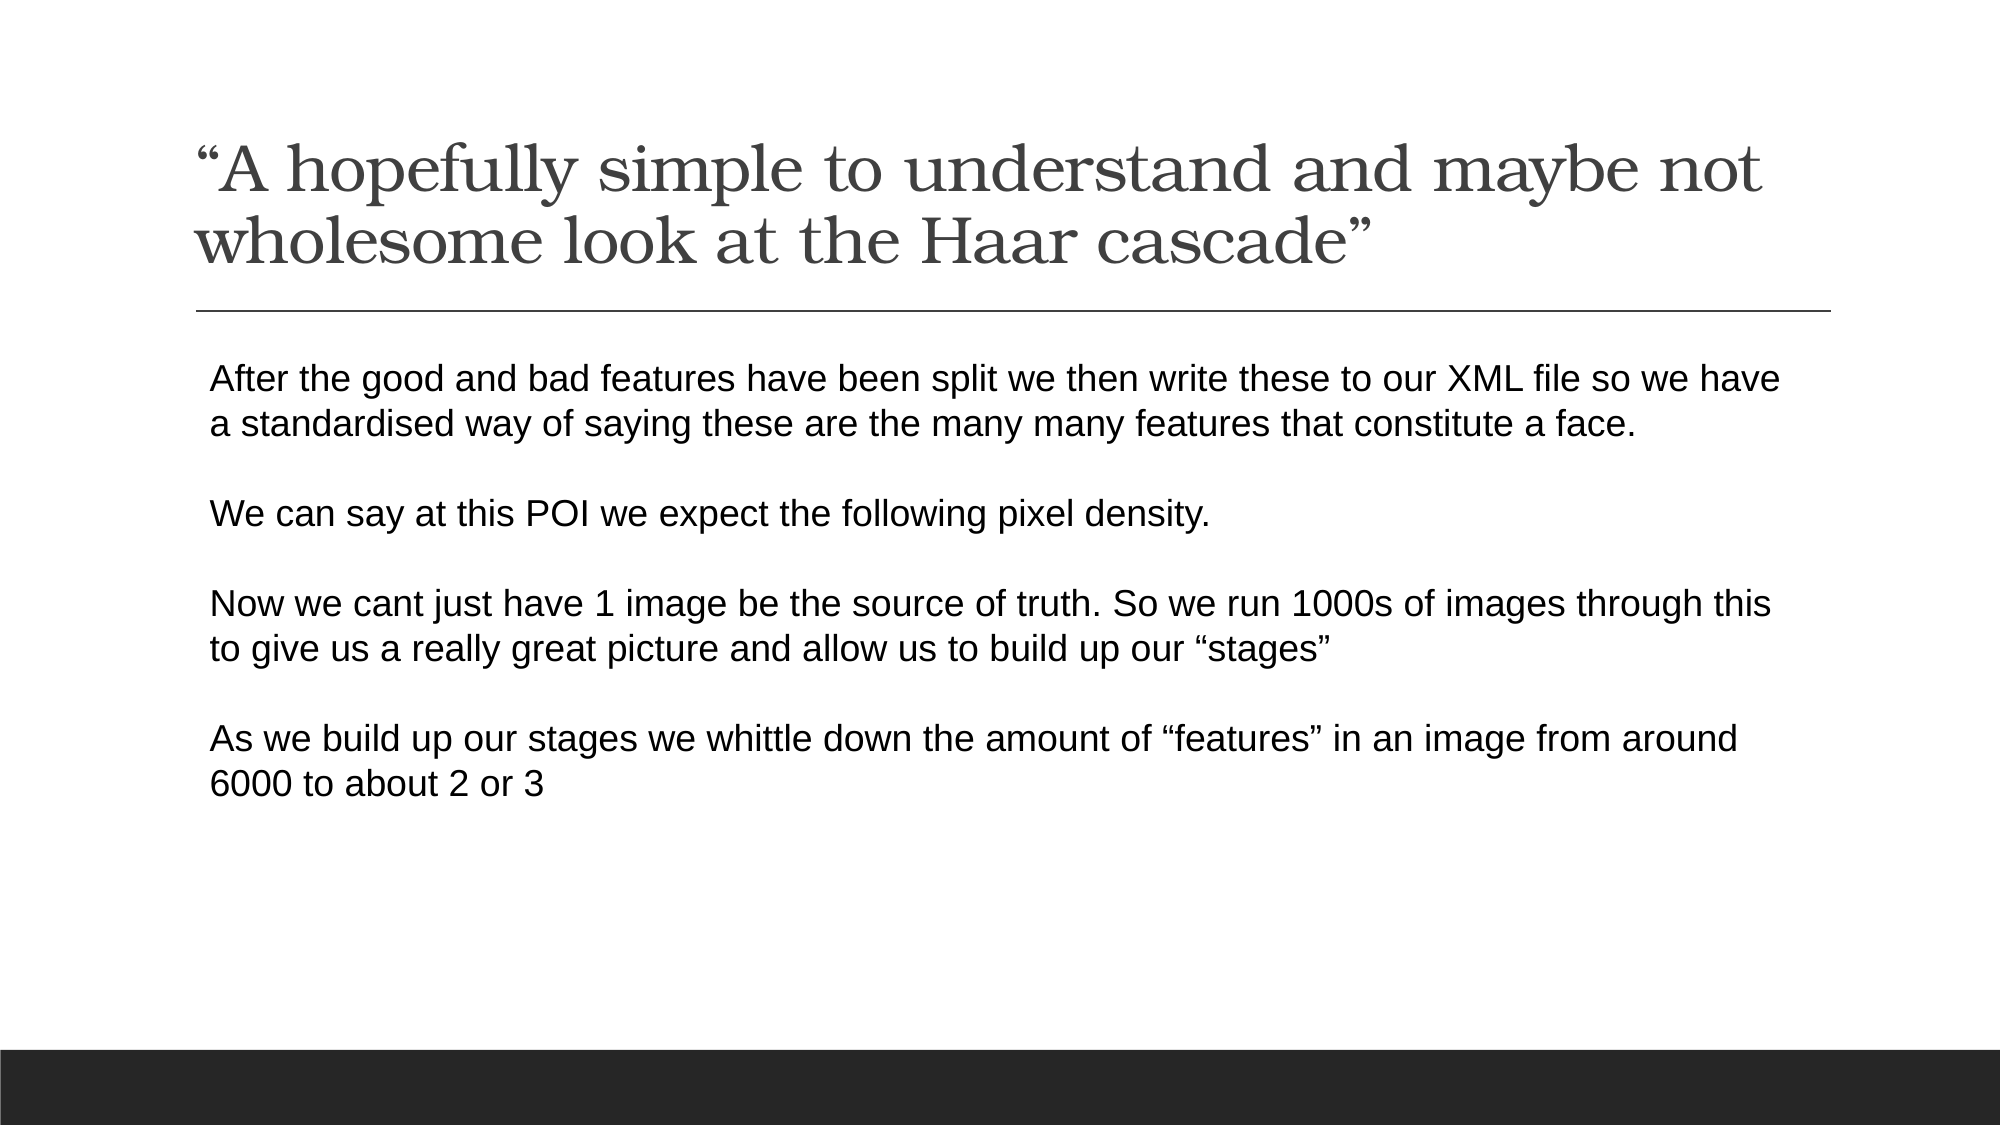

# “A hopefully simple to understand and maybe not wholesome look at the Haar cascade”
After the good and bad features have been split we then write these to our XML file so we have a standardised way of saying these are the many many features that constitute a face.

We can say at this POI we expect the following pixel density.

Now we cant just have 1 image be the source of truth. So we run 1000s of images through this to give us a really great picture and allow us to build up our “stages”

As we build up our stages we whittle down the amount of “features” in an image from around 6000 to about 2 or 3